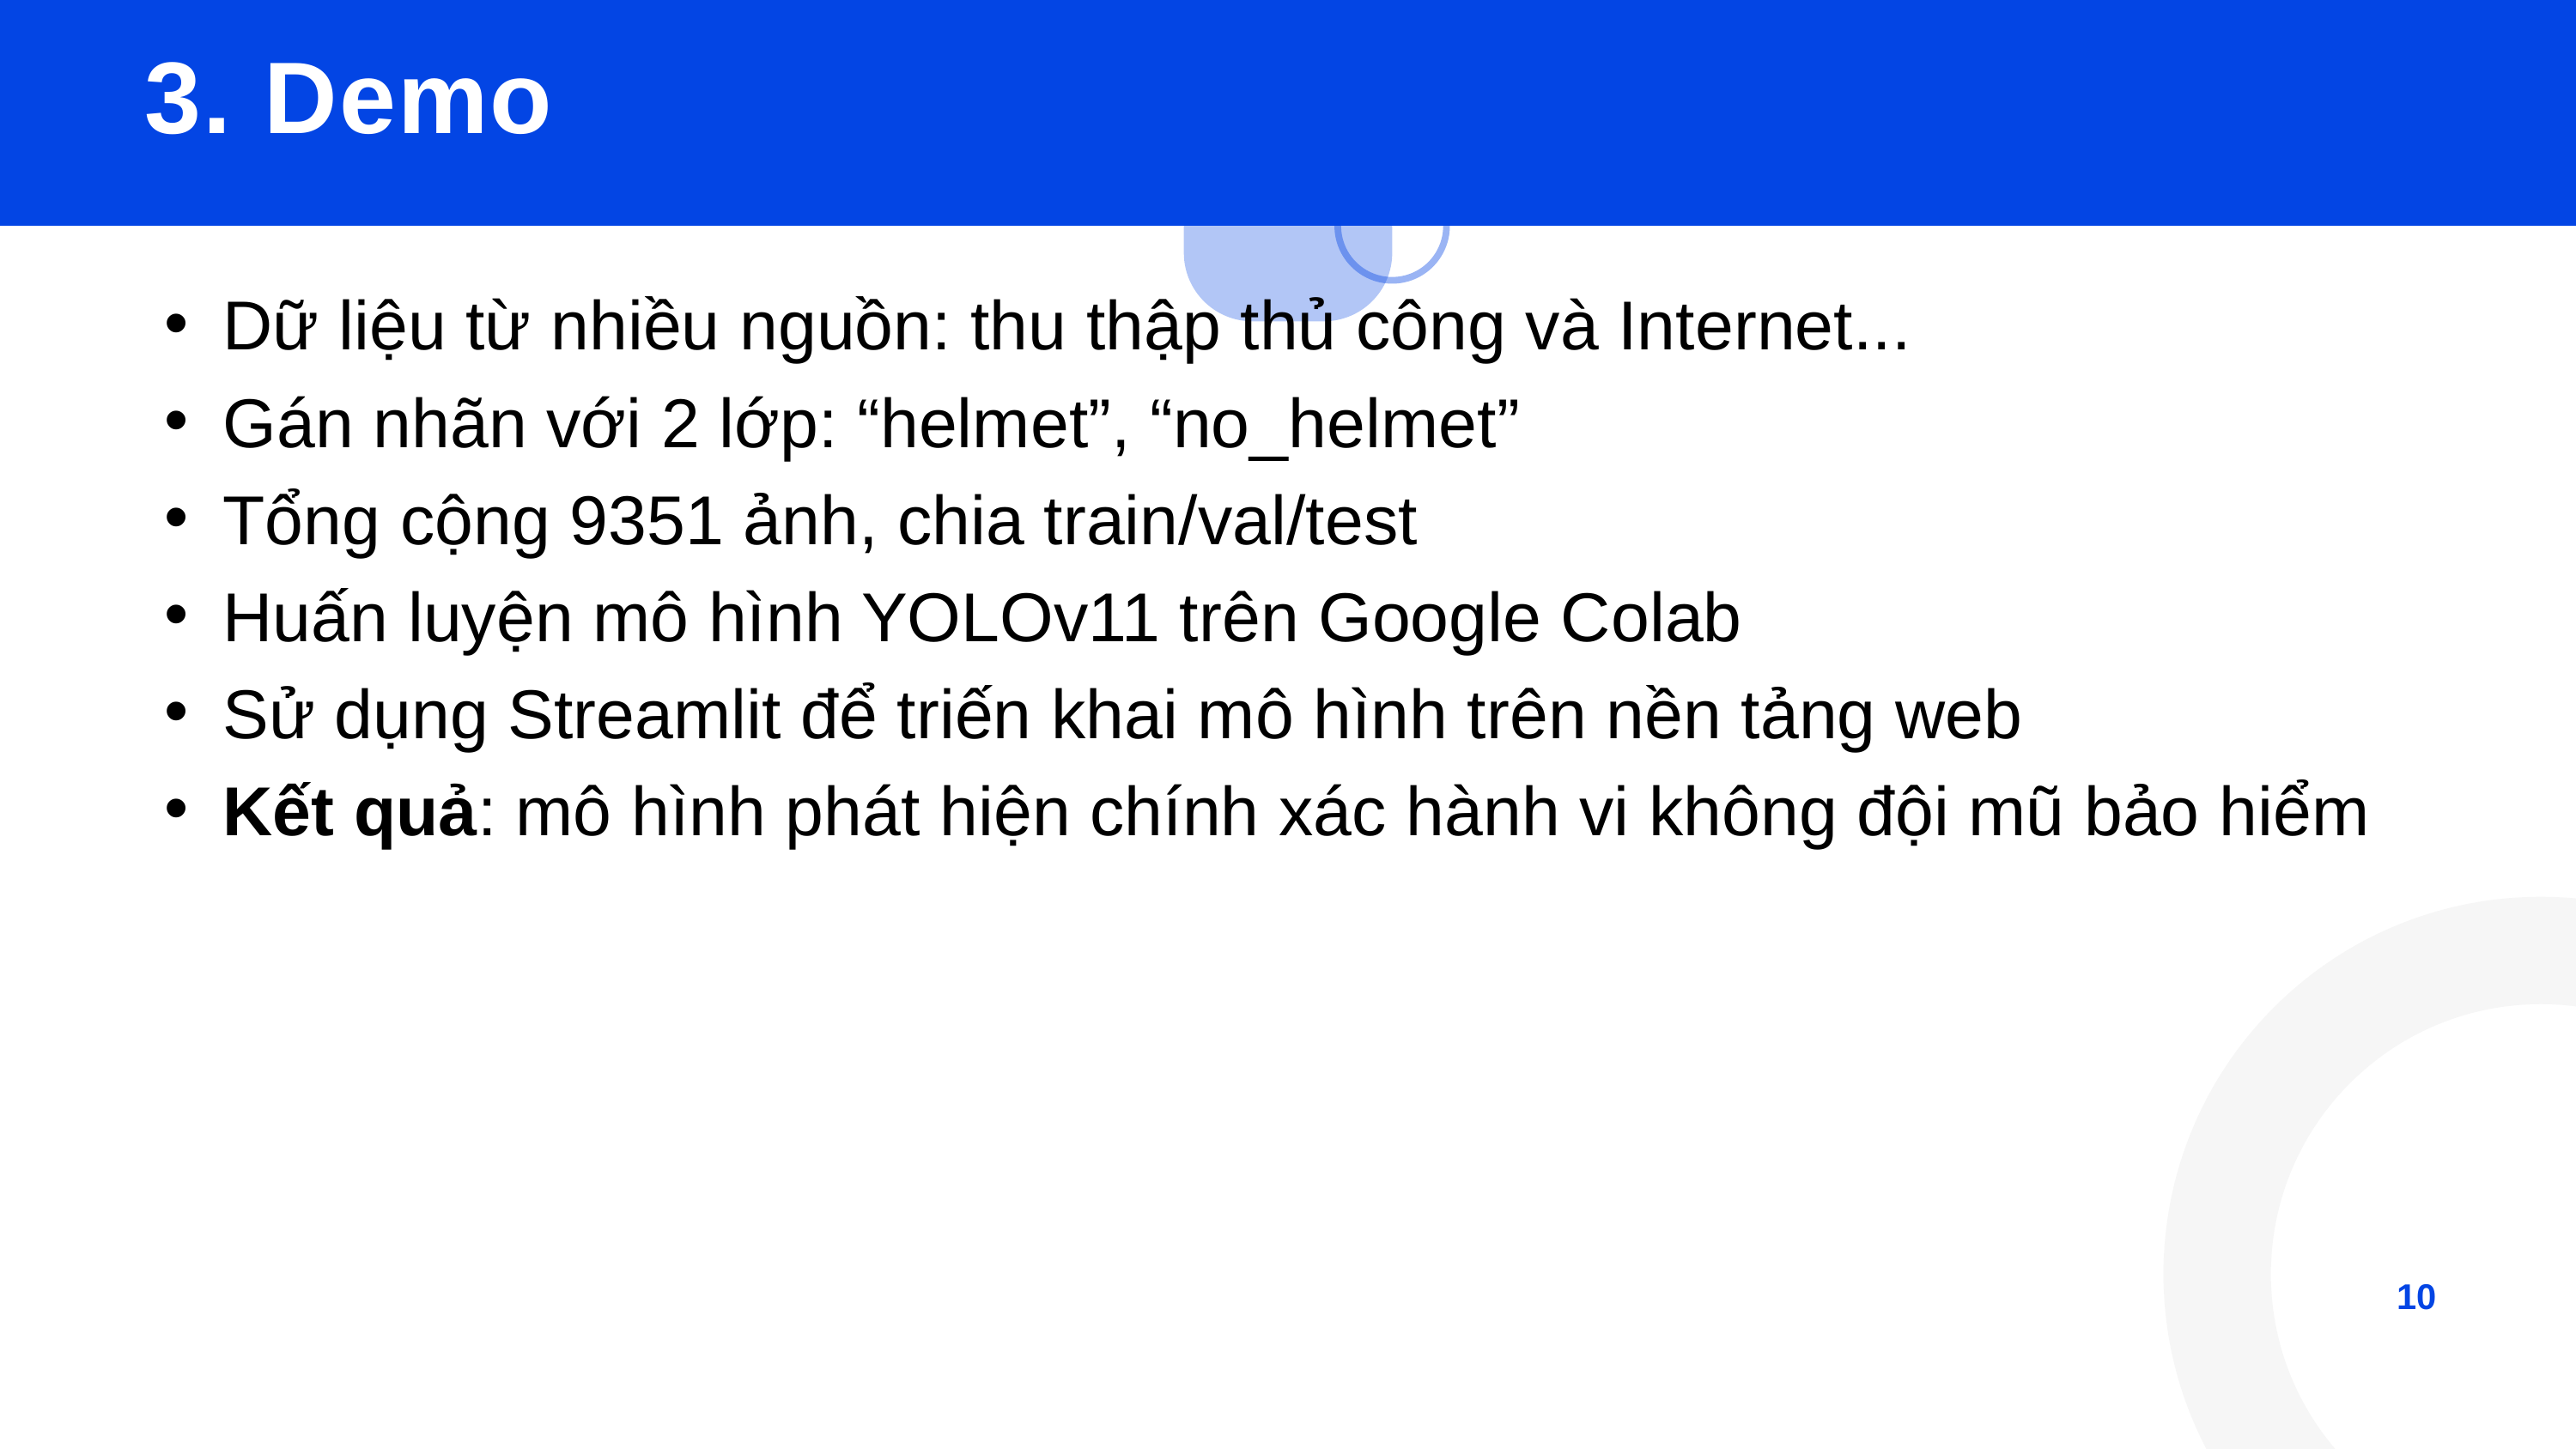

3. Demo

Dữ liệu từ nhiều nguồn: thu thập thủ công và Internet...
Gán nhãn với 2 lớp: “helmet”, “no_helmet”
Tổng cộng 9351 ảnh, chia train/val/test
Huấn luyện mô hình YOLOv11 trên Google Colab
Sử dụng Streamlit để triến khai mô hình trên nền tảng web
Kết quả: mô hình phát hiện chính xác hành vi không đội mũ bảo hiểm

10